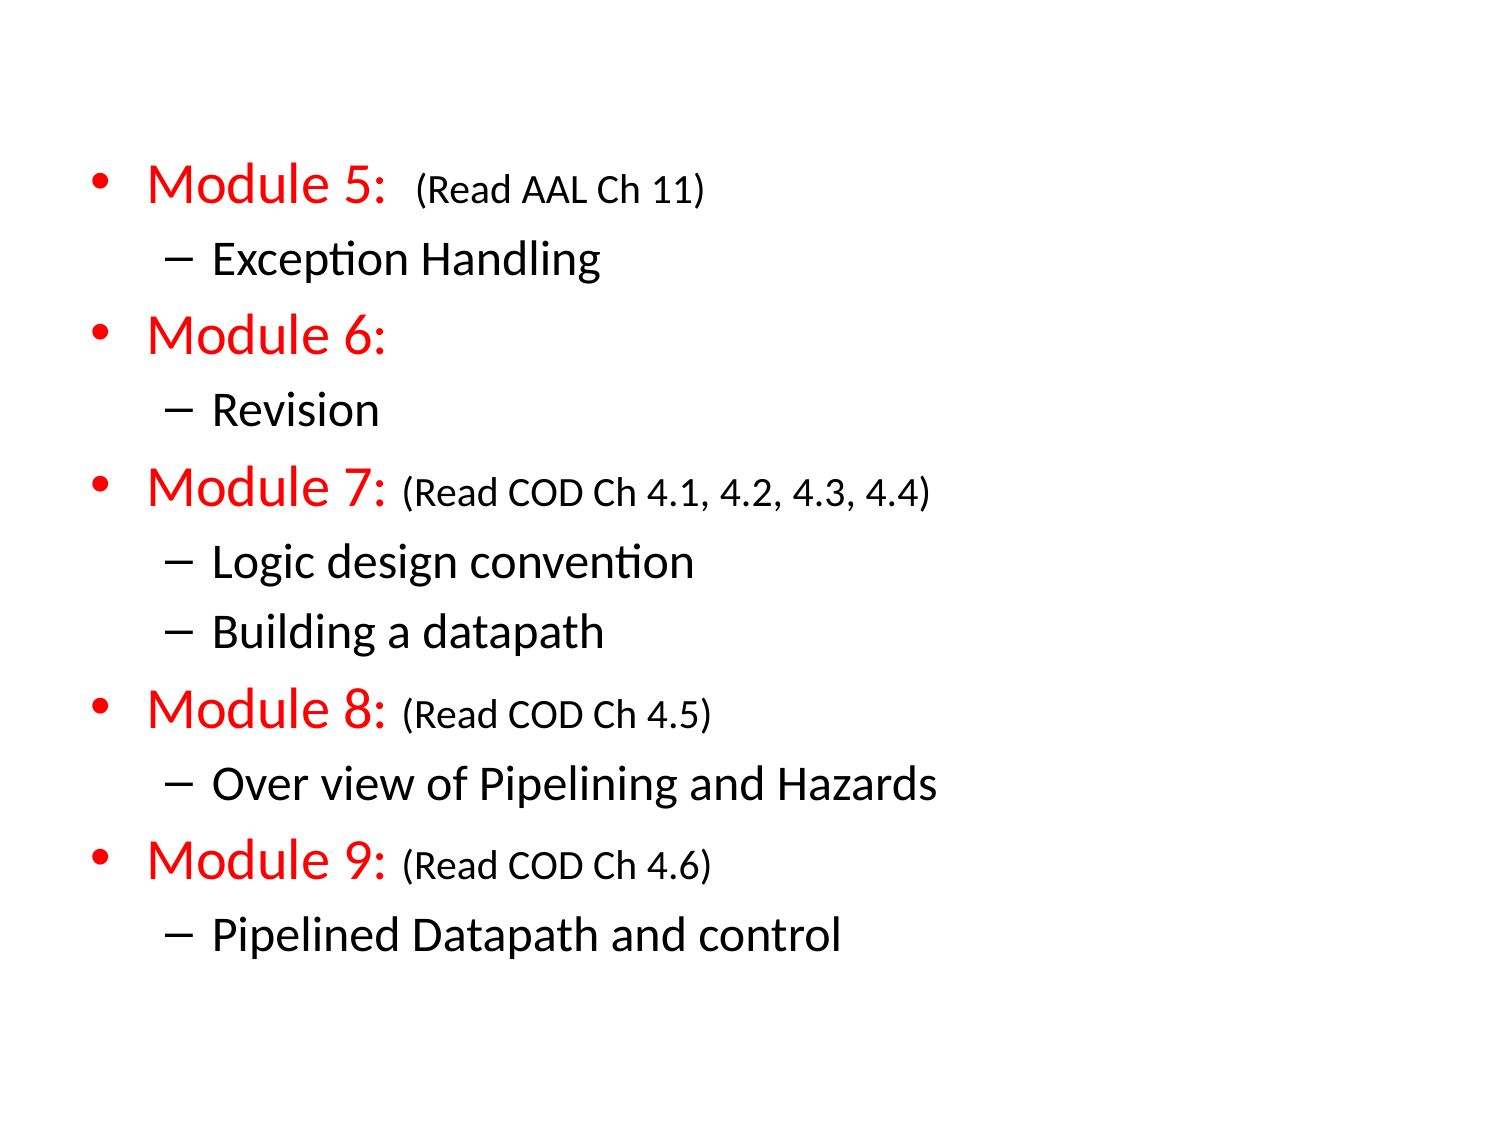

Module 5:  (Read AAL Ch 11)
Exception Handling
Module 6:
Revision
Module 7: (Read COD Ch 4.1, 4.2, 4.3, 4.4)
Logic design convention
Building a datapath
Module 8: (Read COD Ch 4.5)
Over view of Pipelining and Hazards
Module 9: (Read COD Ch 4.6)
Pipelined Datapath and control